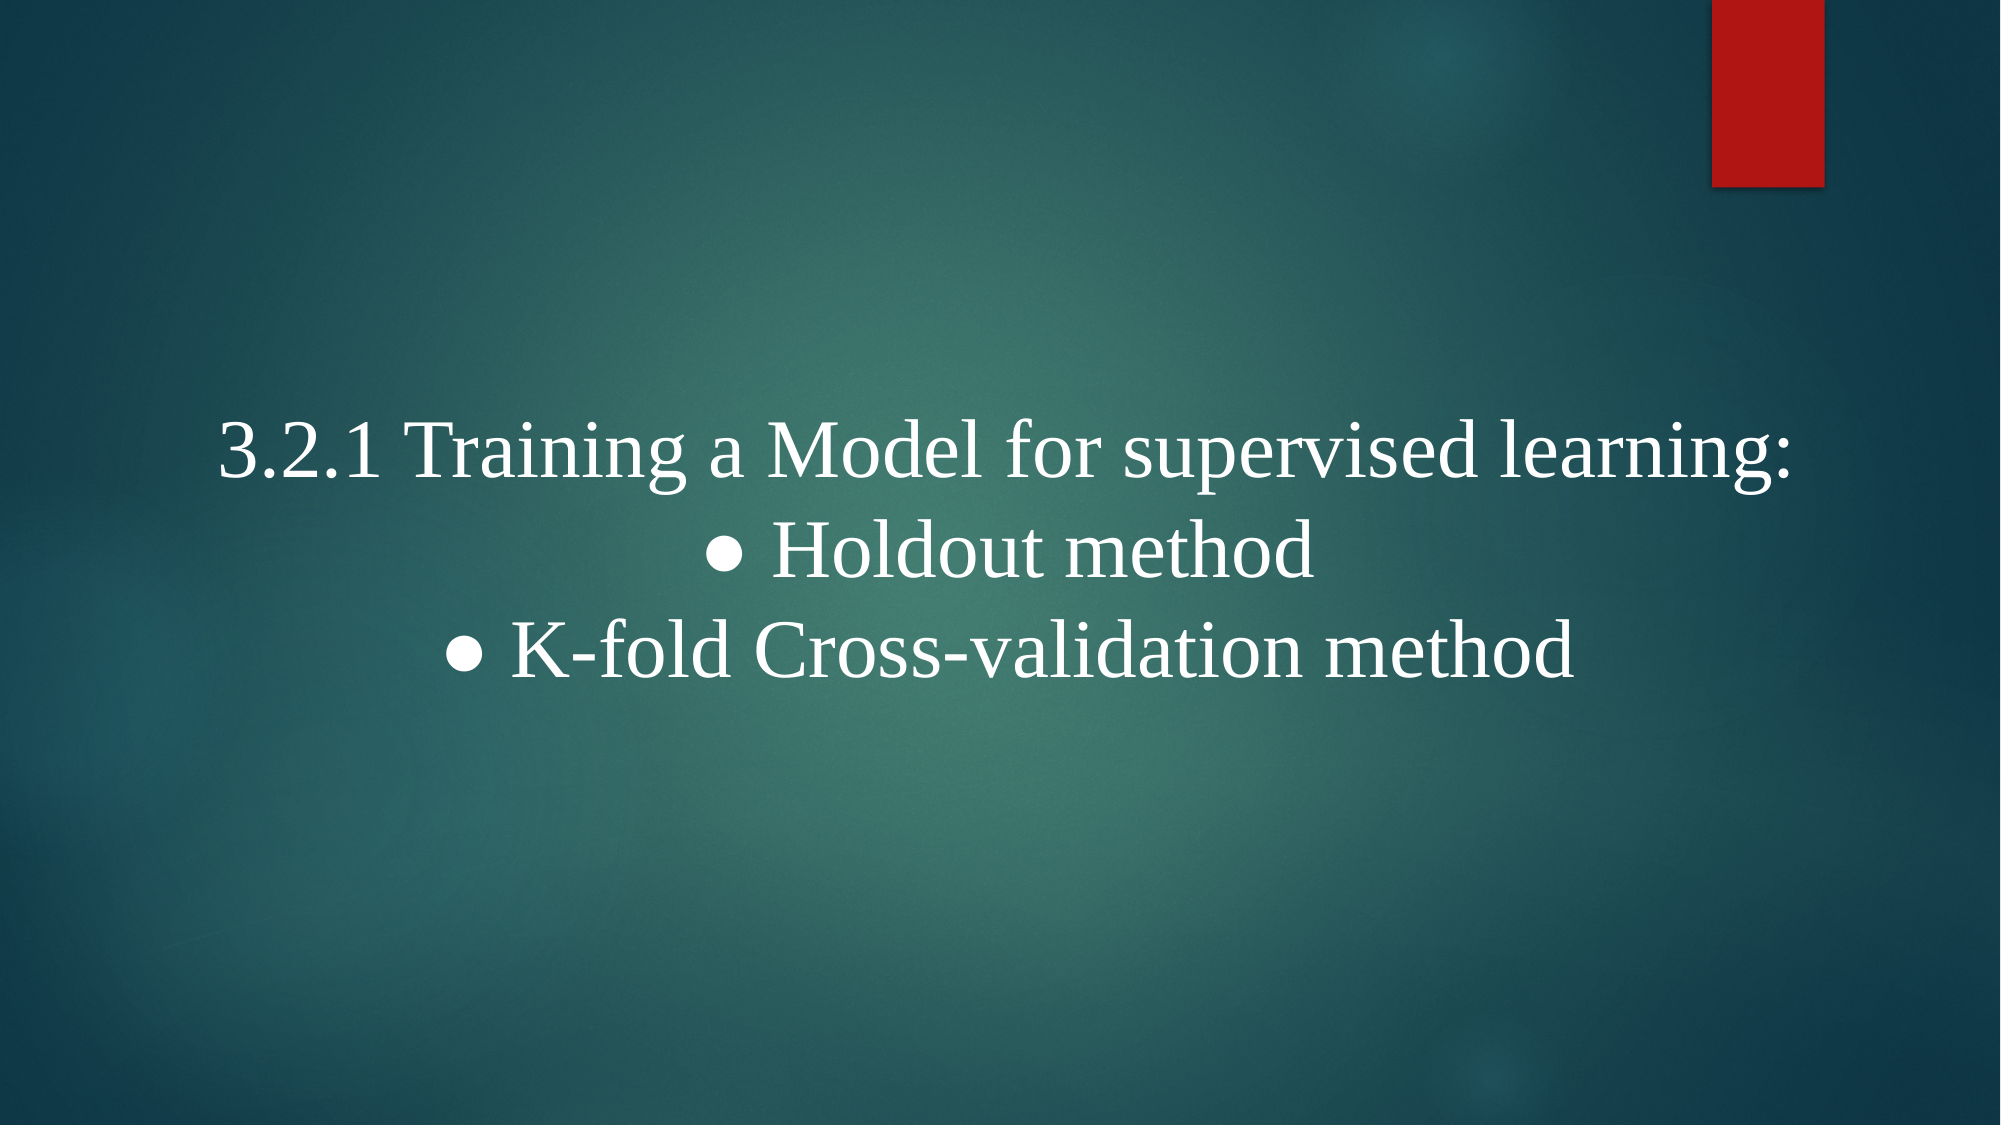

3.2.1 Training a Model for supervised learning:
● Holdout method
● K-fold Cross-validation method